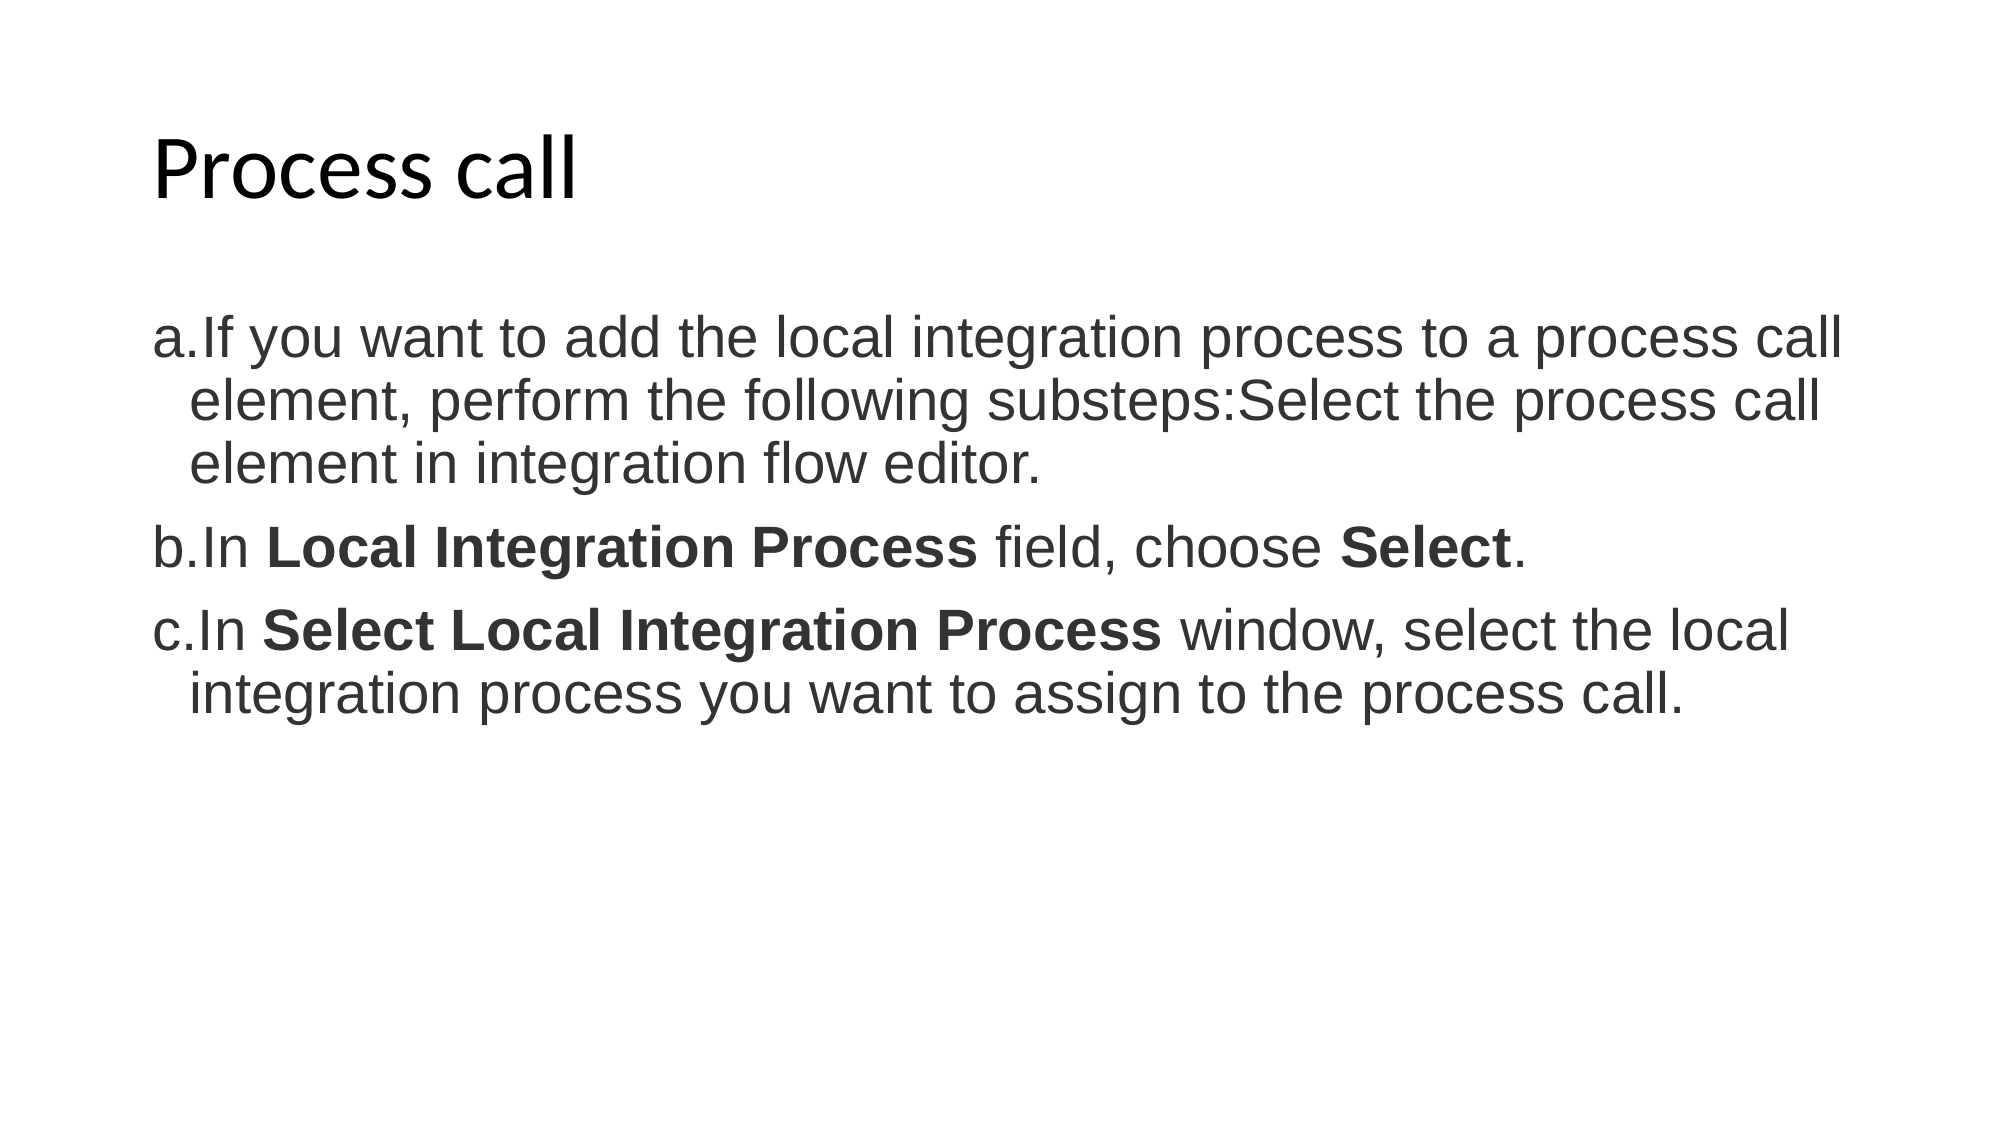

# Process call
If you want to add the local integration process to a process call element, perform the following substeps:Select the process call element in integration flow editor.
In Local Integration Process field, choose Select.
In Select Local Integration Process window, select the local integration process you want to assign to the process call.